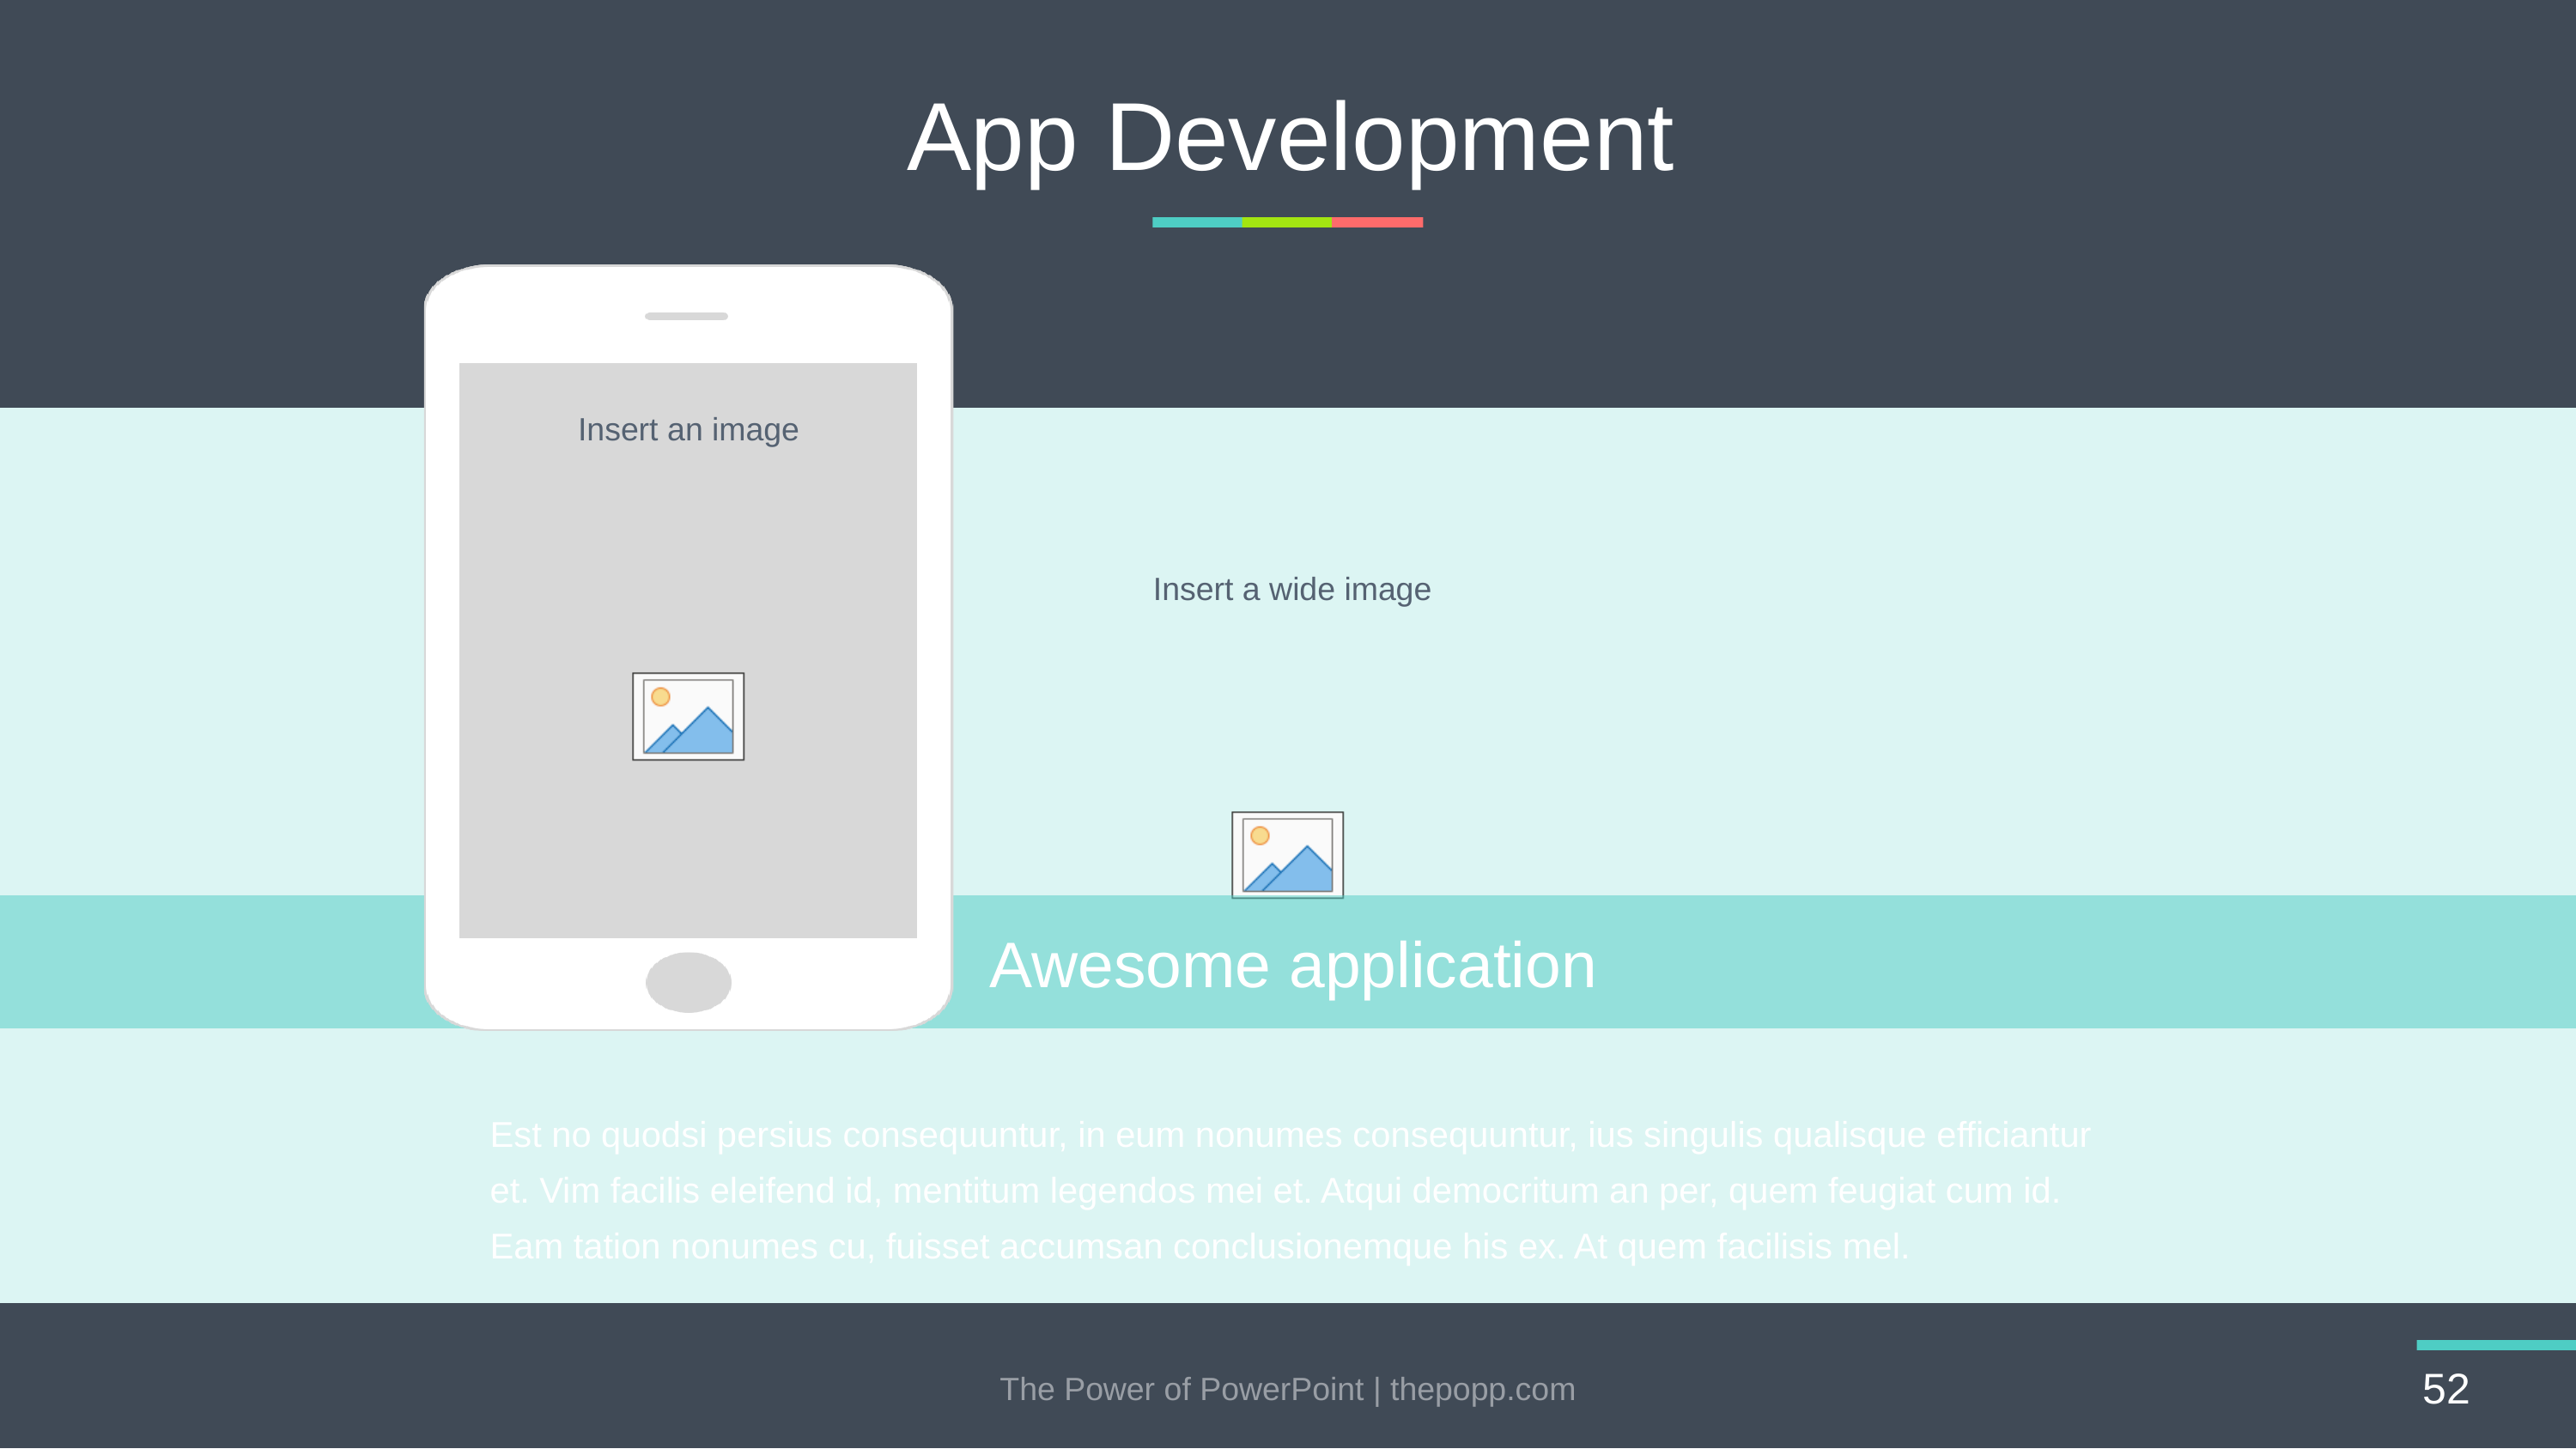

# App Development

Awesome application
Est no quodsi persius consequuntur, in eum nonumes consequuntur, ius singulis qualisque efficiantur et. Vim facilis eleifend id, mentitum legendos mei et. Atqui democritum an per, quem feugiat cum id. Eam tation nonumes cu, fuisset accumsan conclusionemque his ex. At quem facilisis mel.
The Power of PowerPoint | thepopp.com
52